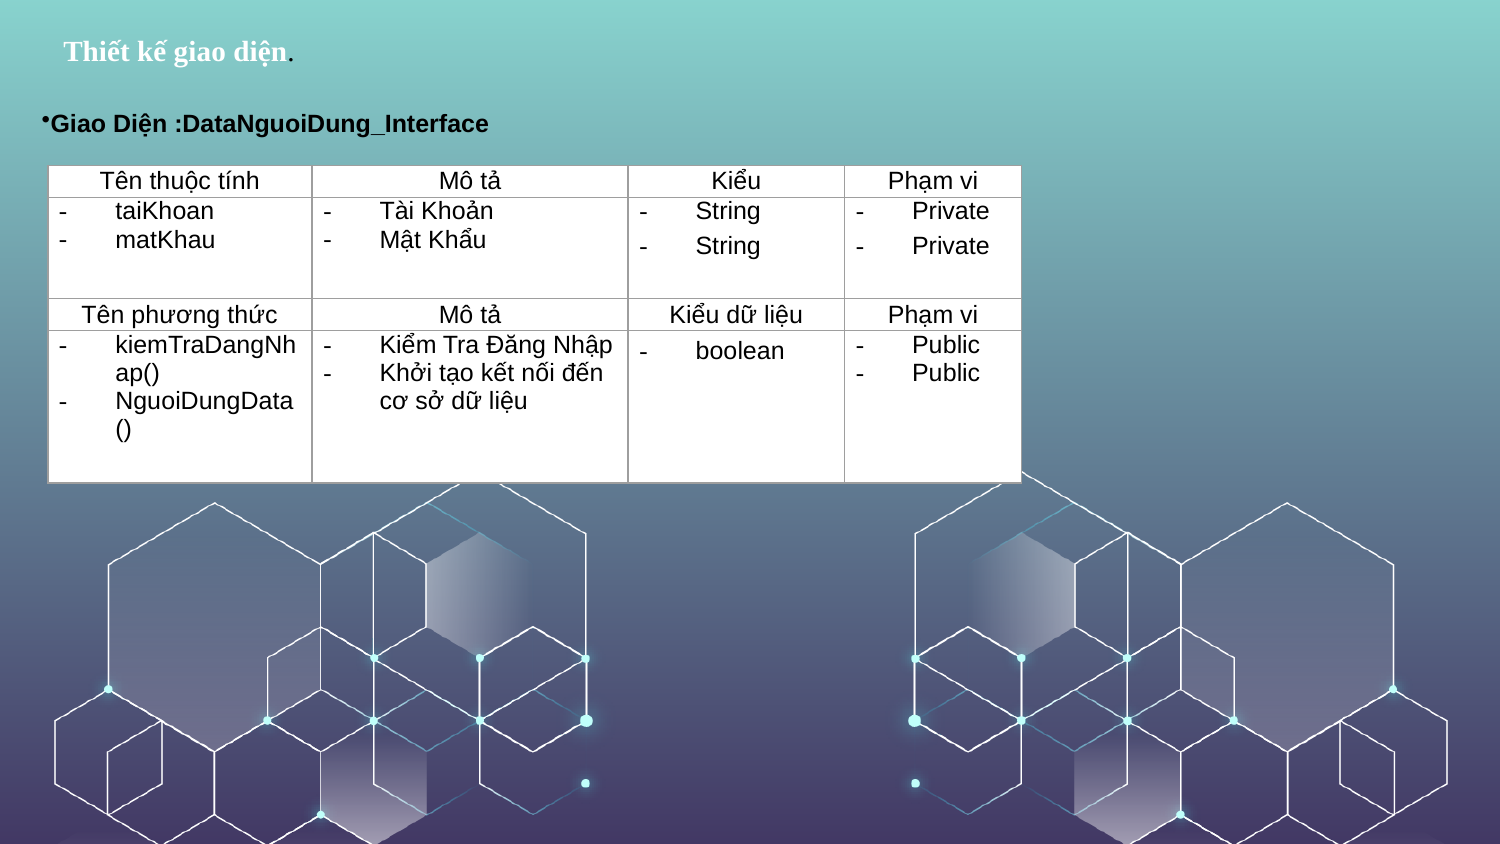

Thiết kế giao diện.
Giao Diện :DataNhanVien_Interface

Giao Diện :DataNguoiDung_Interface

| Tên thuộc tính | Mô tả | Kiểu | Phạm vi |
| --- | --- | --- | --- |
| MaNV TenNV DiaChi Luong Email NgaySinh GioiTinh ChucVu | Mã nhân viên Tên nhân viên Địa chỉ Lương nhân viên Địa chỉ email Ngày sinh Giới tính Chức vụ | Int String String Float String Date String String | Private Private Private Private Private Private Private Private |
| Tên phương thức | Mô tả | Kiểu dữ liệu | Phạm vi |
| getColumnNames() getData() insertNhanVien() updateNhanVien() deleteNhanVien() timNhanVien() tinhTongLuong NhanVien() NhanVien() | lấy danh sách tên các cột trong bảng lấy dữ liệu từ bảng Thêm nhân viên Cập nhập tt nhân viên Xóa nhân viên Tìm nhân viên Tính tổng lương Không đối số | Vector<String> Vector<Vector<Object>> Boolean Boolean Boolean Vector<Vector<Object>> Float | Public Public Public Public Public Public Public Public |
| Tên thuộc tính | Mô tả | Kiểu | Phạm vi |
| --- | --- | --- | --- |
| taiKhoan matKhau | Tài Khoản Mật Khẩu | String String | Private Private |
| Tên phương thức | Mô tả | Kiểu dữ liệu | Phạm vi |
| kiemTraDangNhap() NguoiDungData() | Kiểm Tra Đăng Nhập Khởi tạo kết nối đến cơ sở dữ liệu | boolean | Public Public |